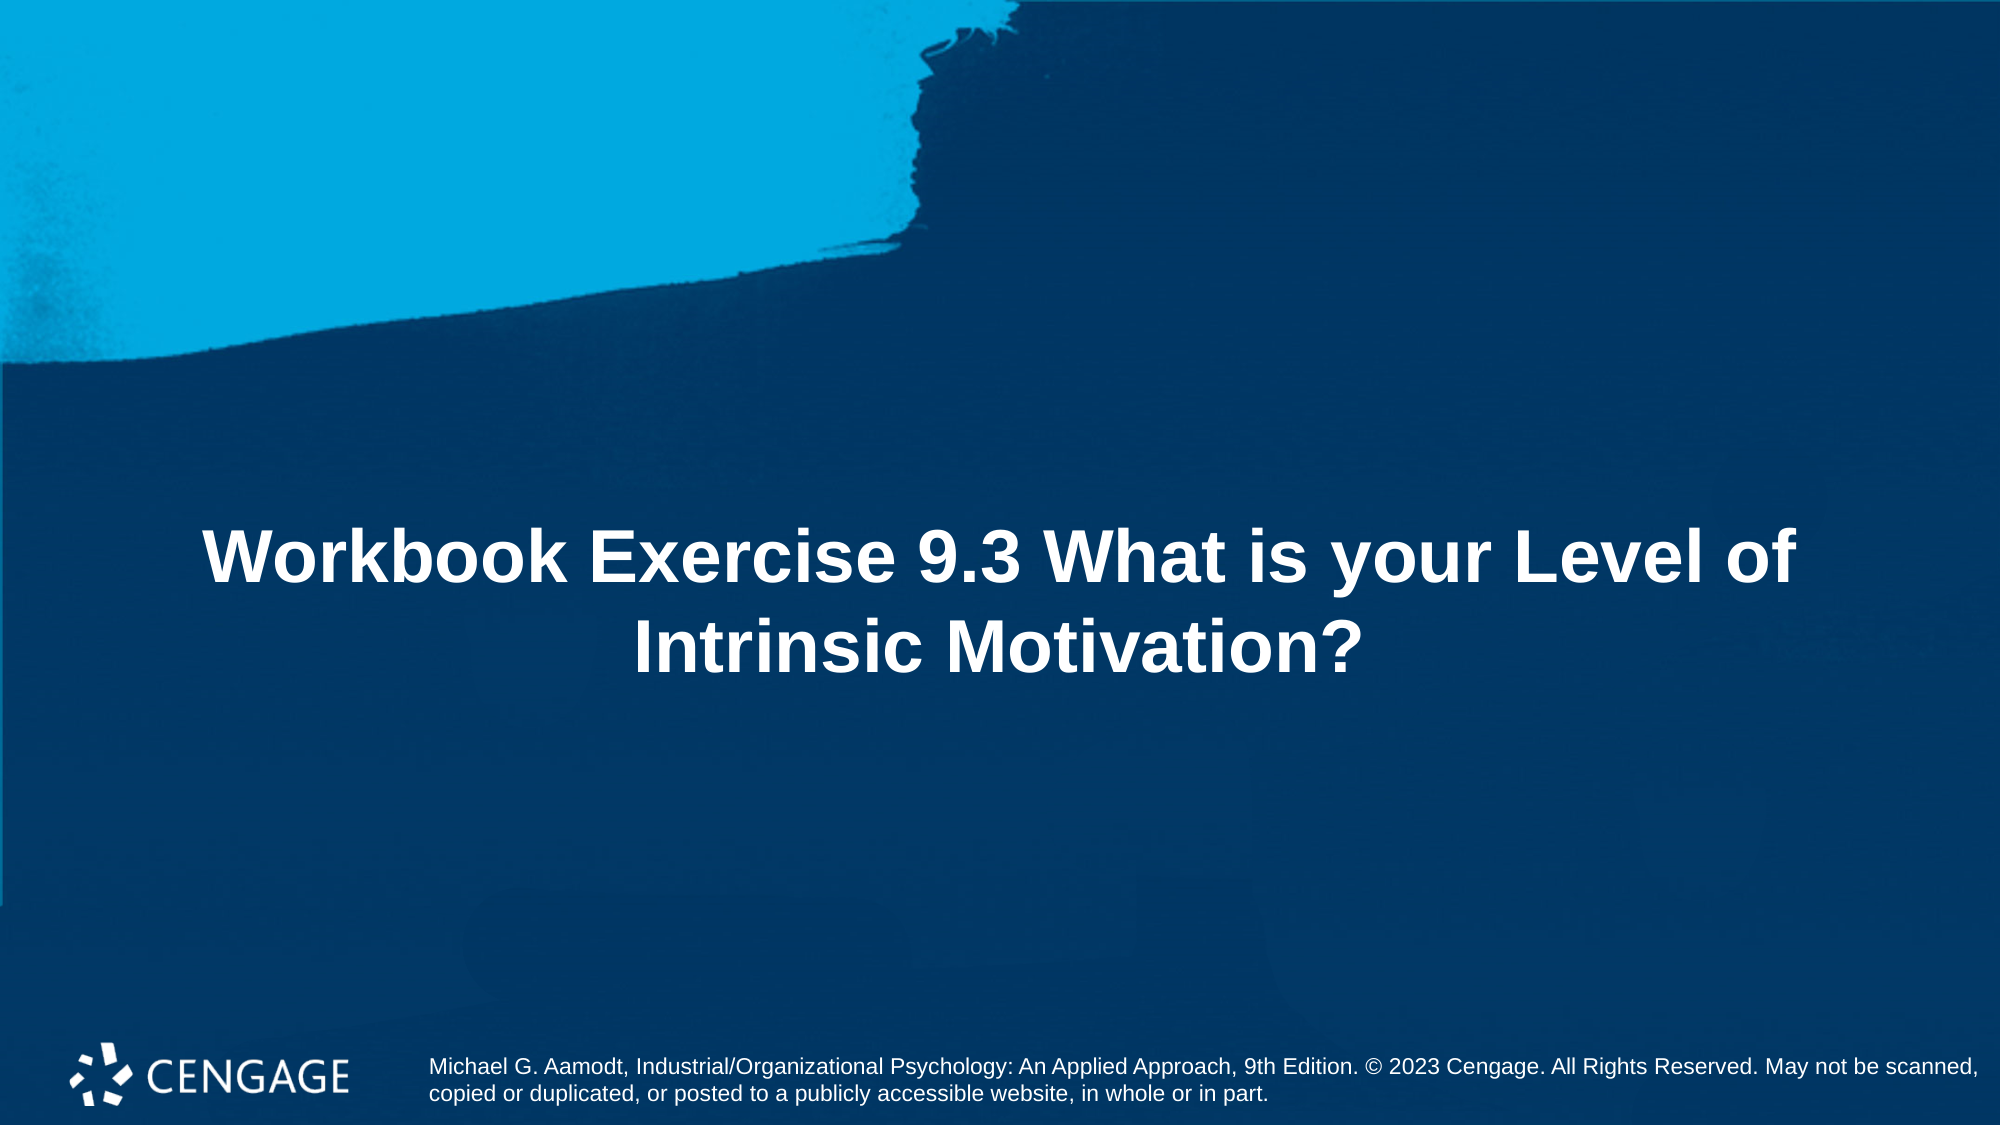

# Workbook Exercise 9.3 What is your Level of Intrinsic Motivation?